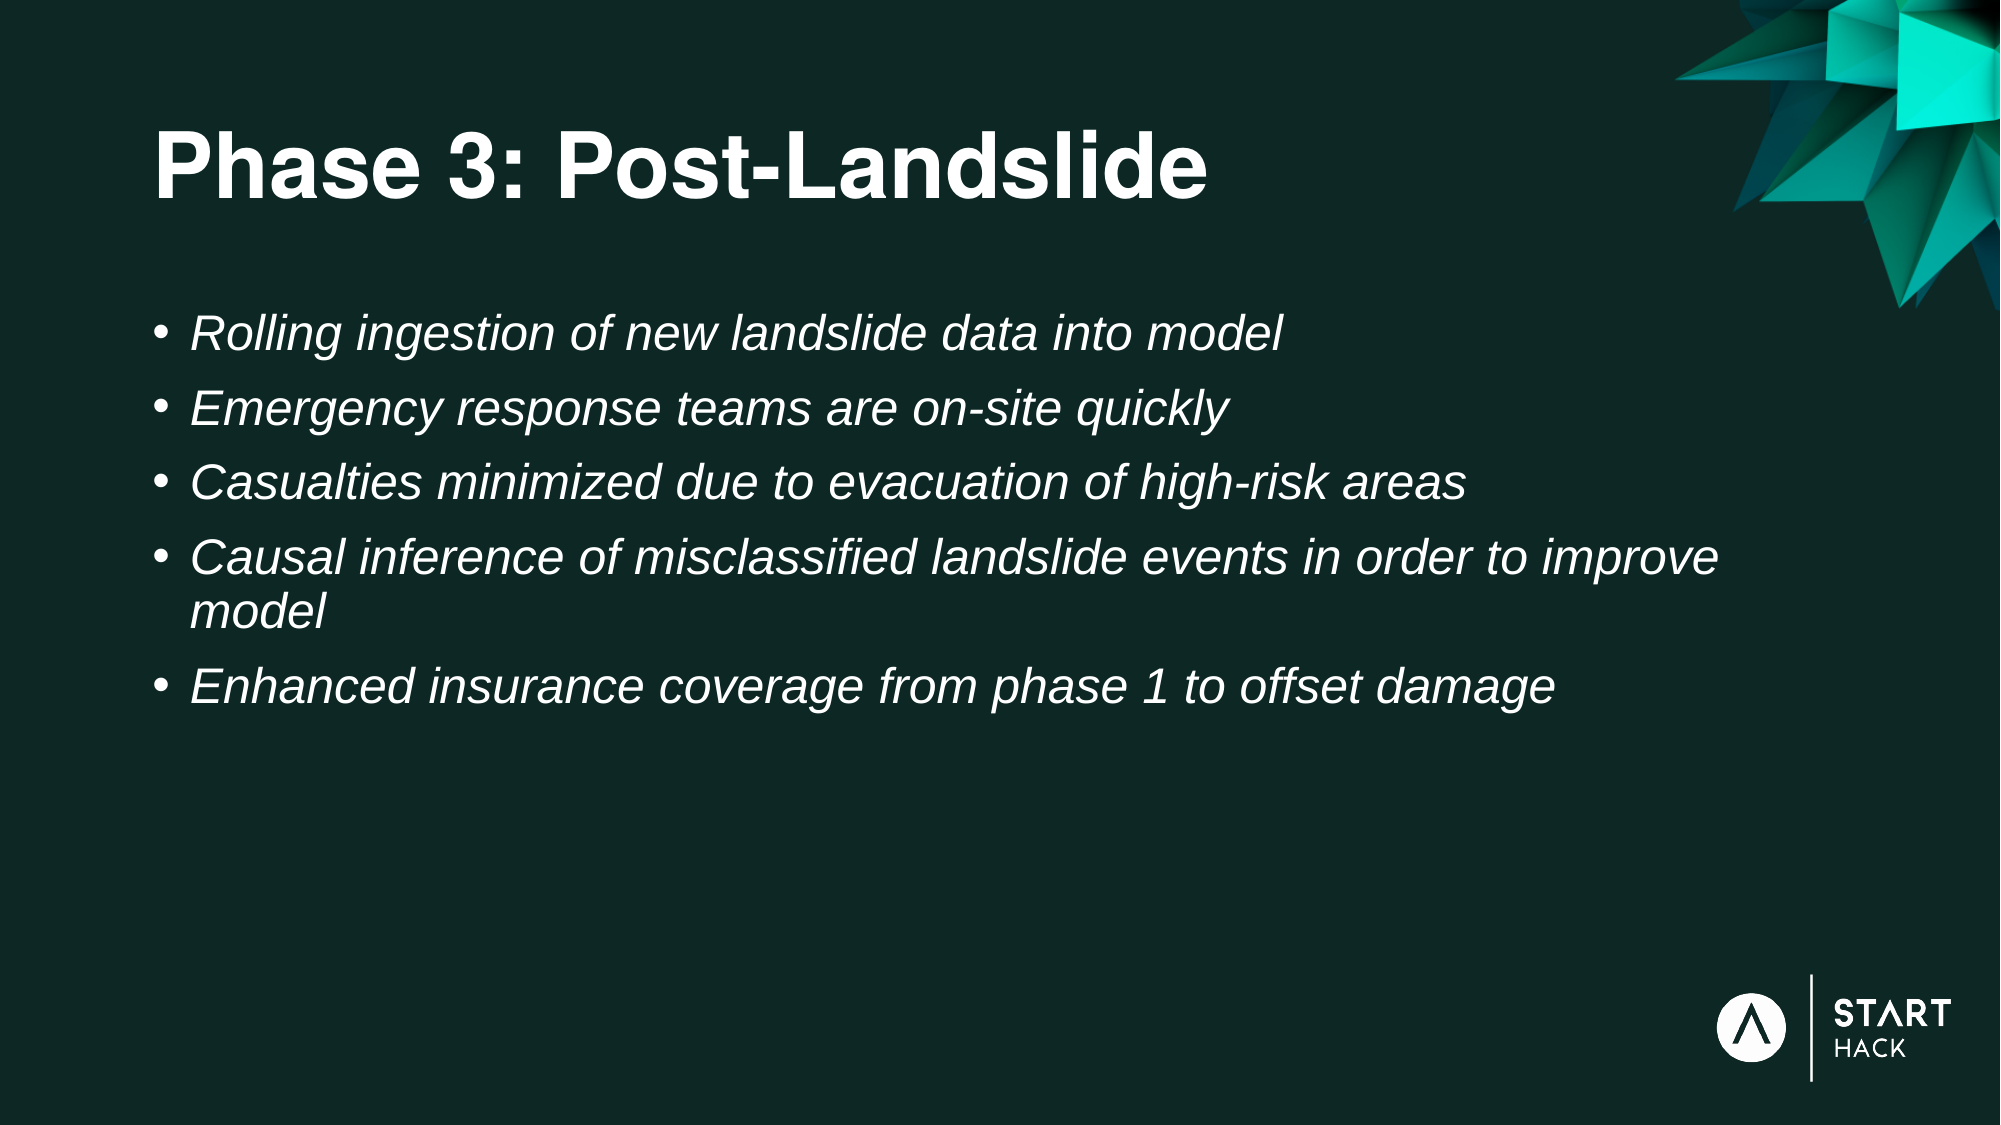

# Phase 3: Post-Landslide
Rolling ingestion of new landslide data into model
Emergency response teams are on-site quickly
Casualties minimized due to evacuation of high-risk areas
Causal inference of misclassified landslide events in order to improve model
Enhanced insurance coverage from phase 1 to offset damage